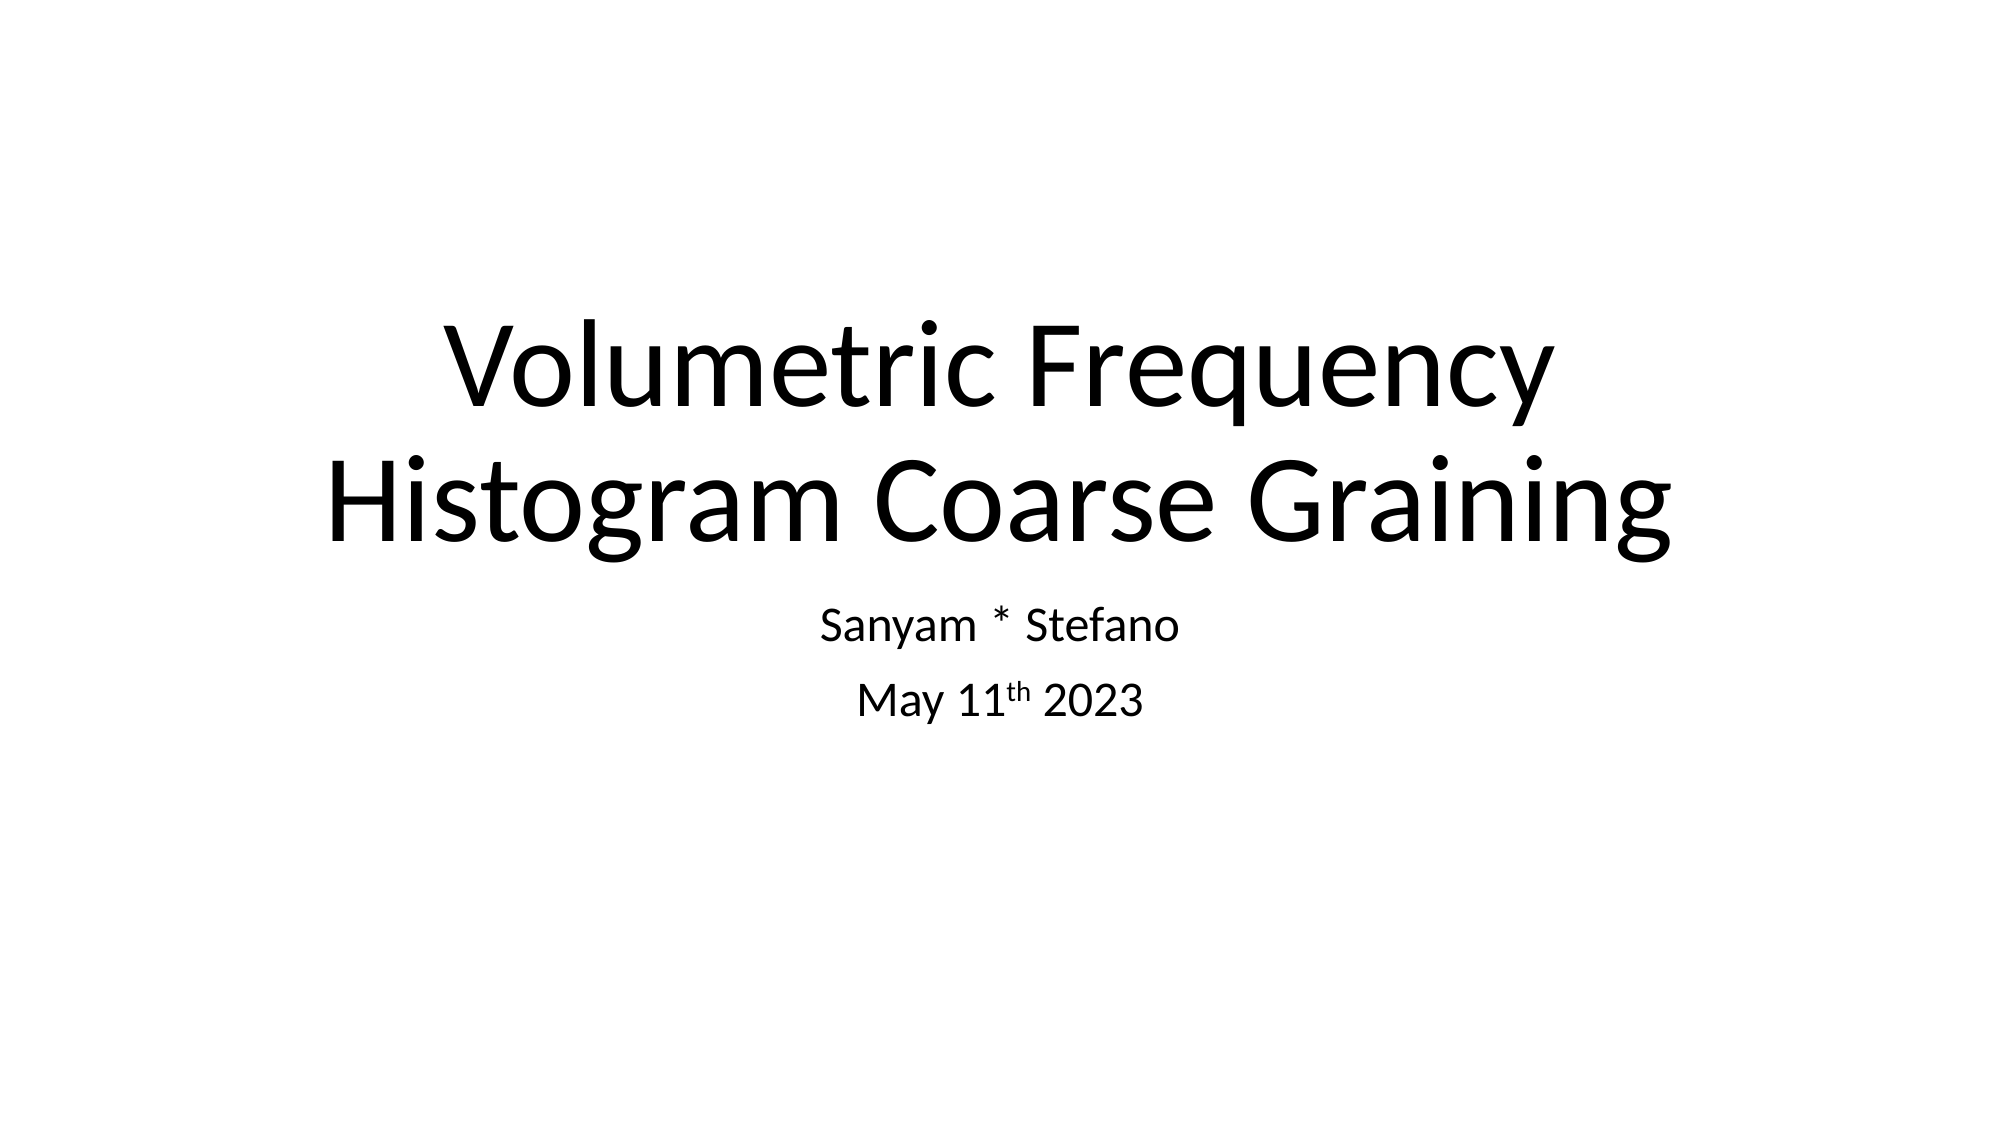

# Volumetric Frequency Histogram Coarse Graining
Sanyam * Stefano
May 11th 2023